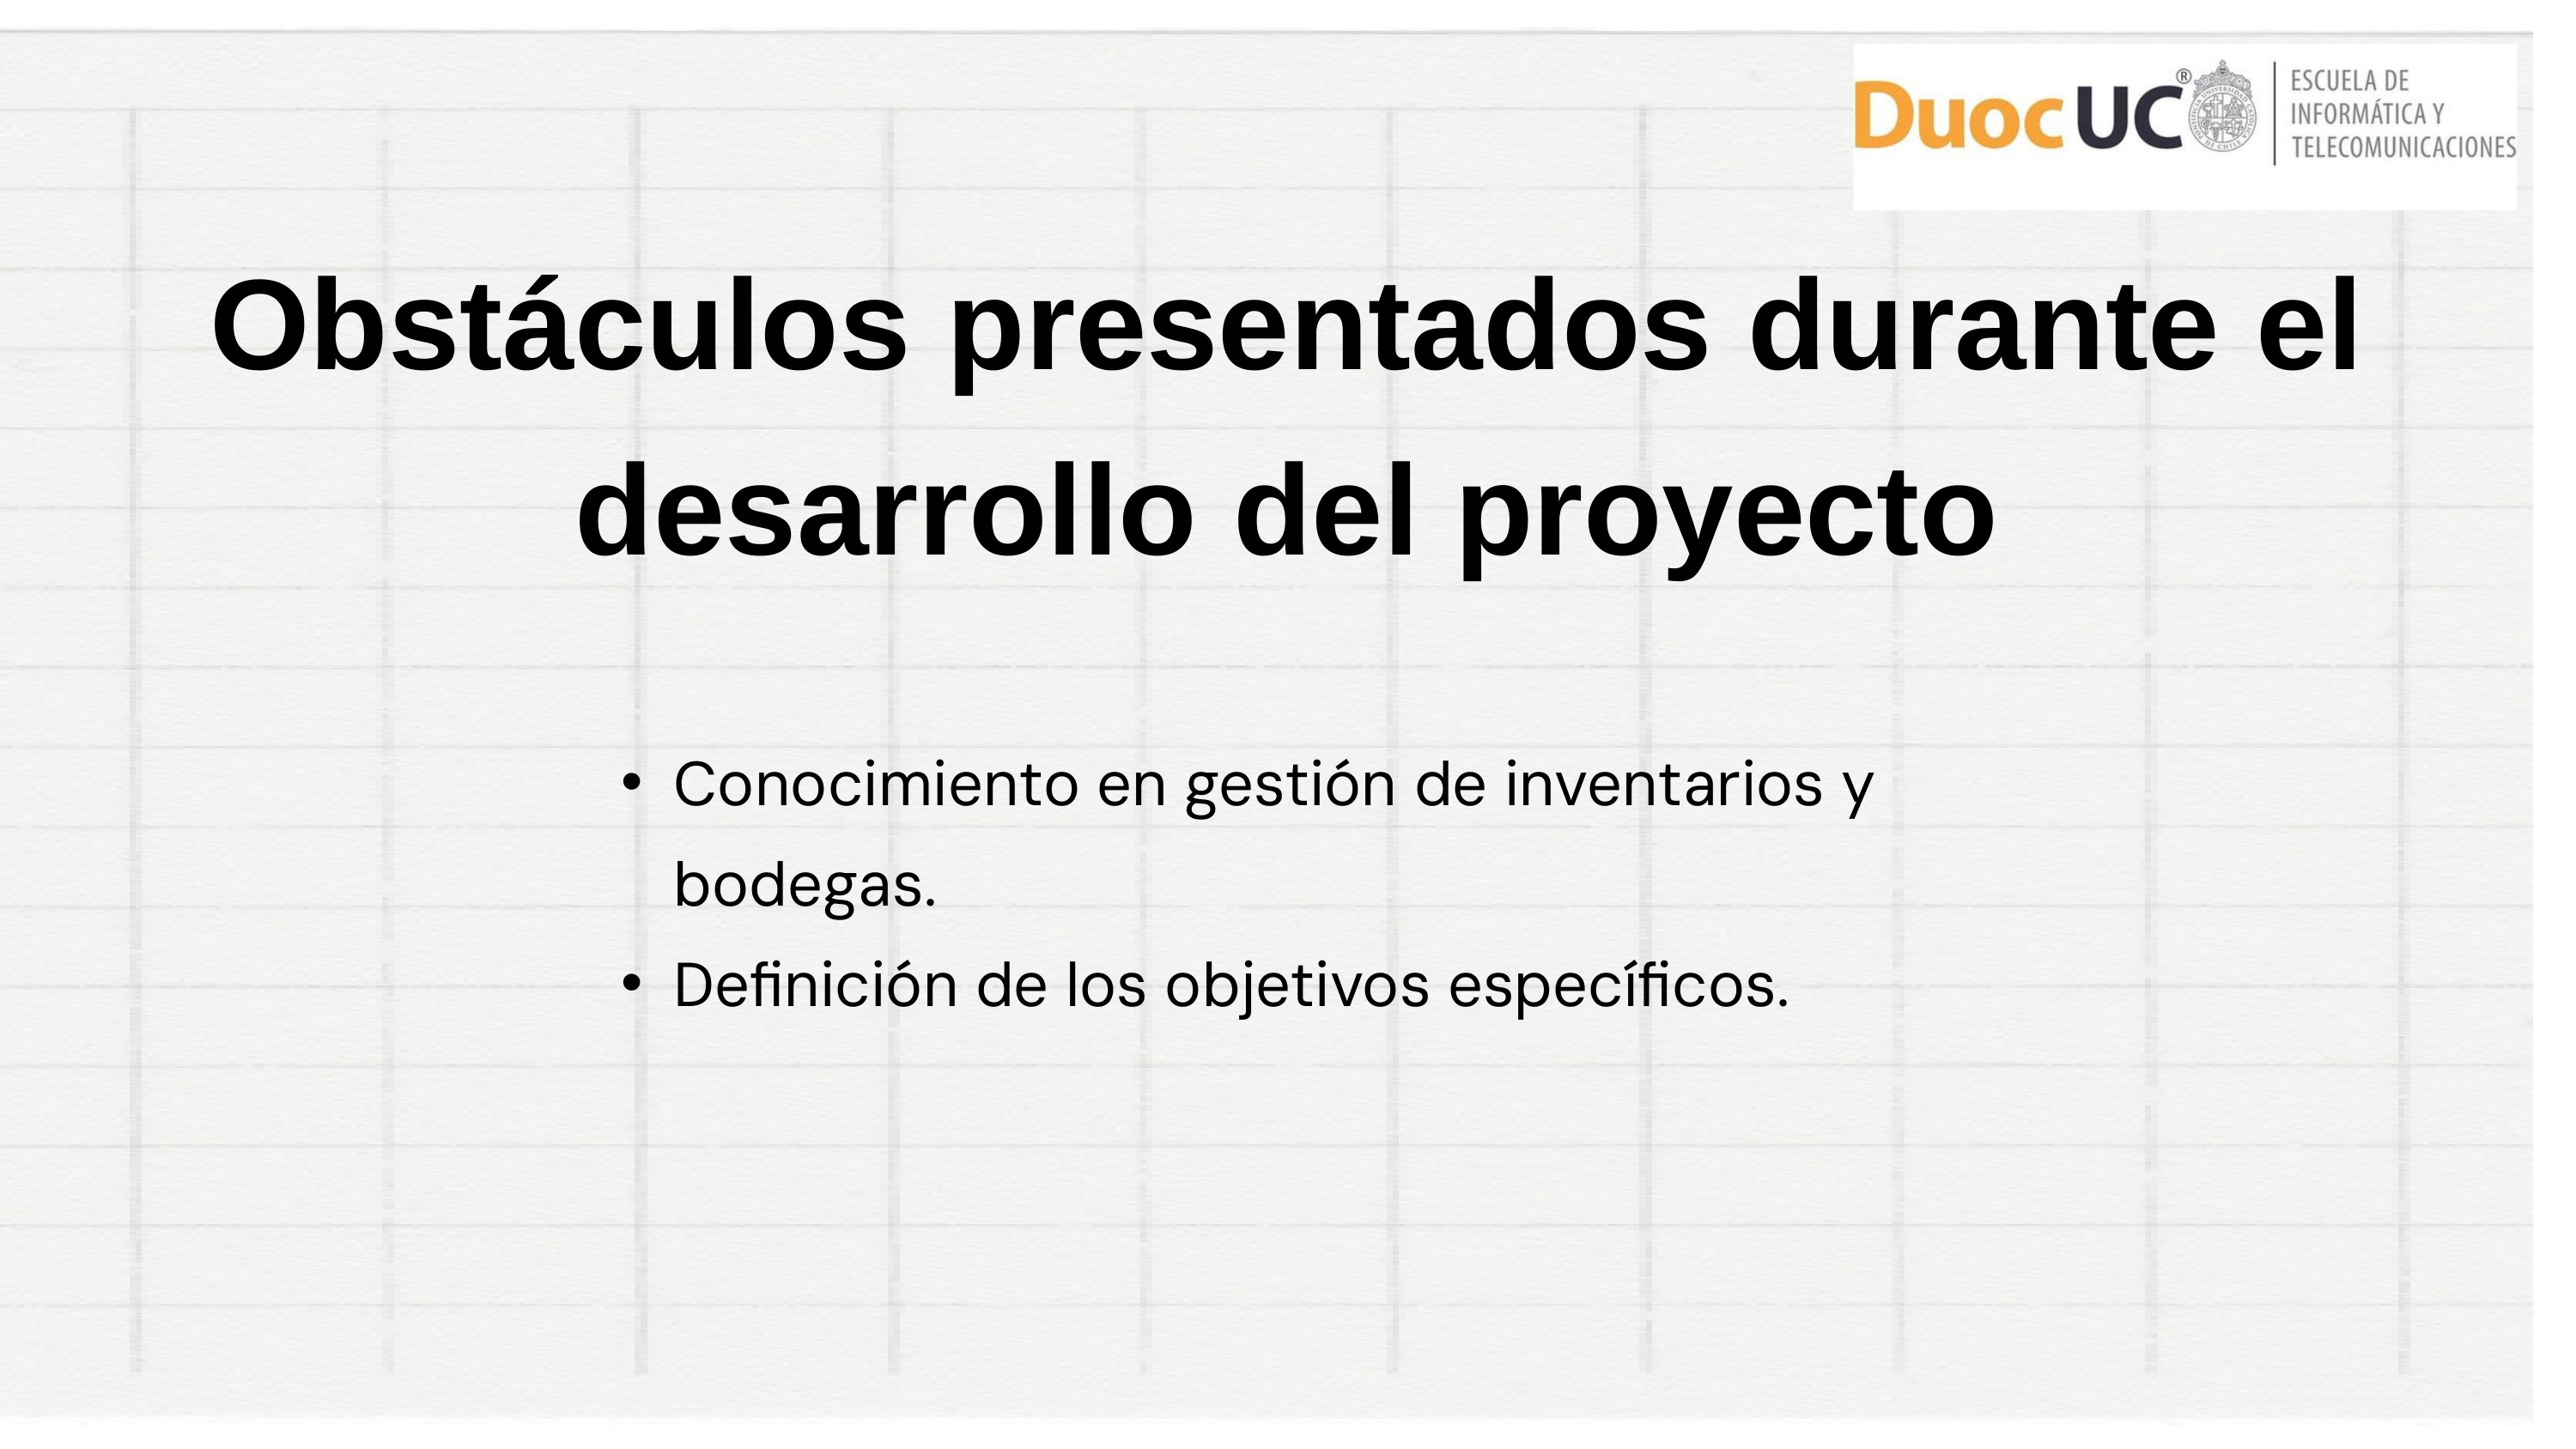

Obstáculos presentados durante el desarrollo del proyecto
Conocimiento en gestión de inventarios y bodegas.
Definición de los objetivos específicos.